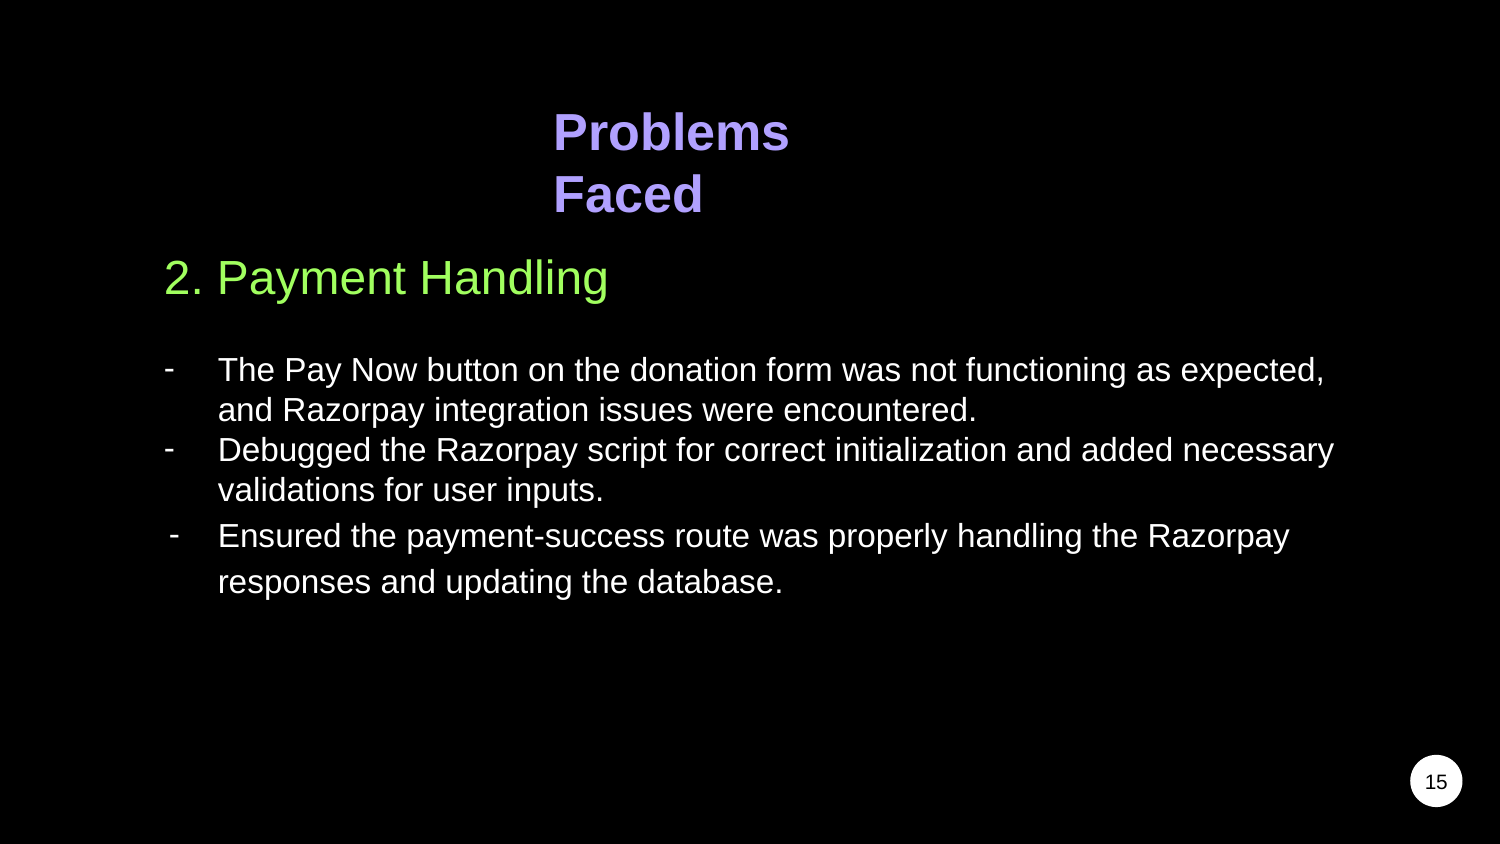

Problems Faced
2. Payment Handling
The Pay Now button on the donation form was not functioning as expected, and Razorpay integration issues were encountered.
Debugged the Razorpay script for correct initialization and added necessary validations for user inputs.
Ensured the payment-success route was properly handling the Razorpay responses and updating the database.
15
15